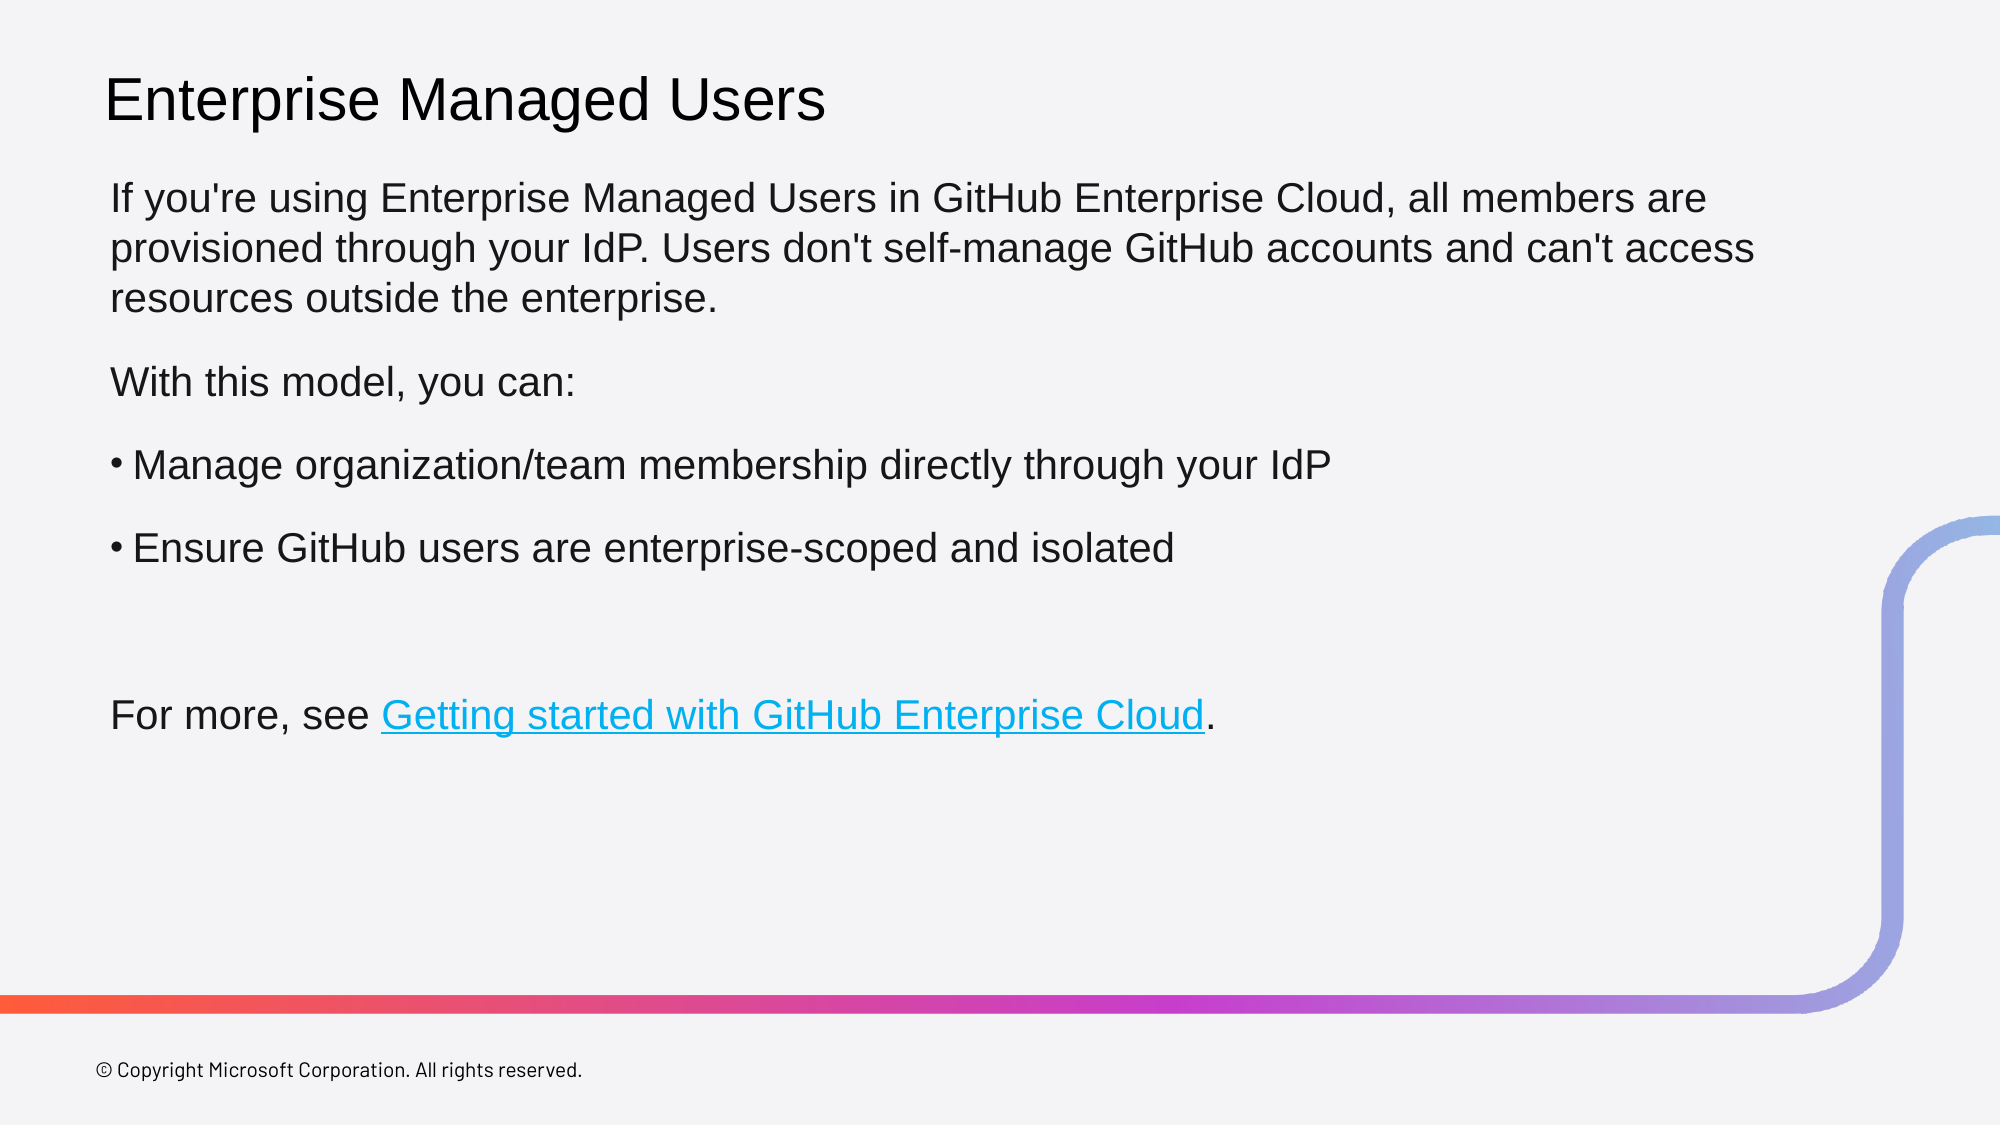

# Enterprise Managed Users
If you're using Enterprise Managed Users in GitHub Enterprise Cloud, all members are provisioned through your IdP. Users don't self-manage GitHub accounts and can't access resources outside the enterprise.
With this model, you can:
Manage organization/team membership directly through your IdP
Ensure GitHub users are enterprise-scoped and isolated

For more, see Getting started with GitHub Enterprise Cloud.

© Copyright Microsoft Corporation. All rights reserved.